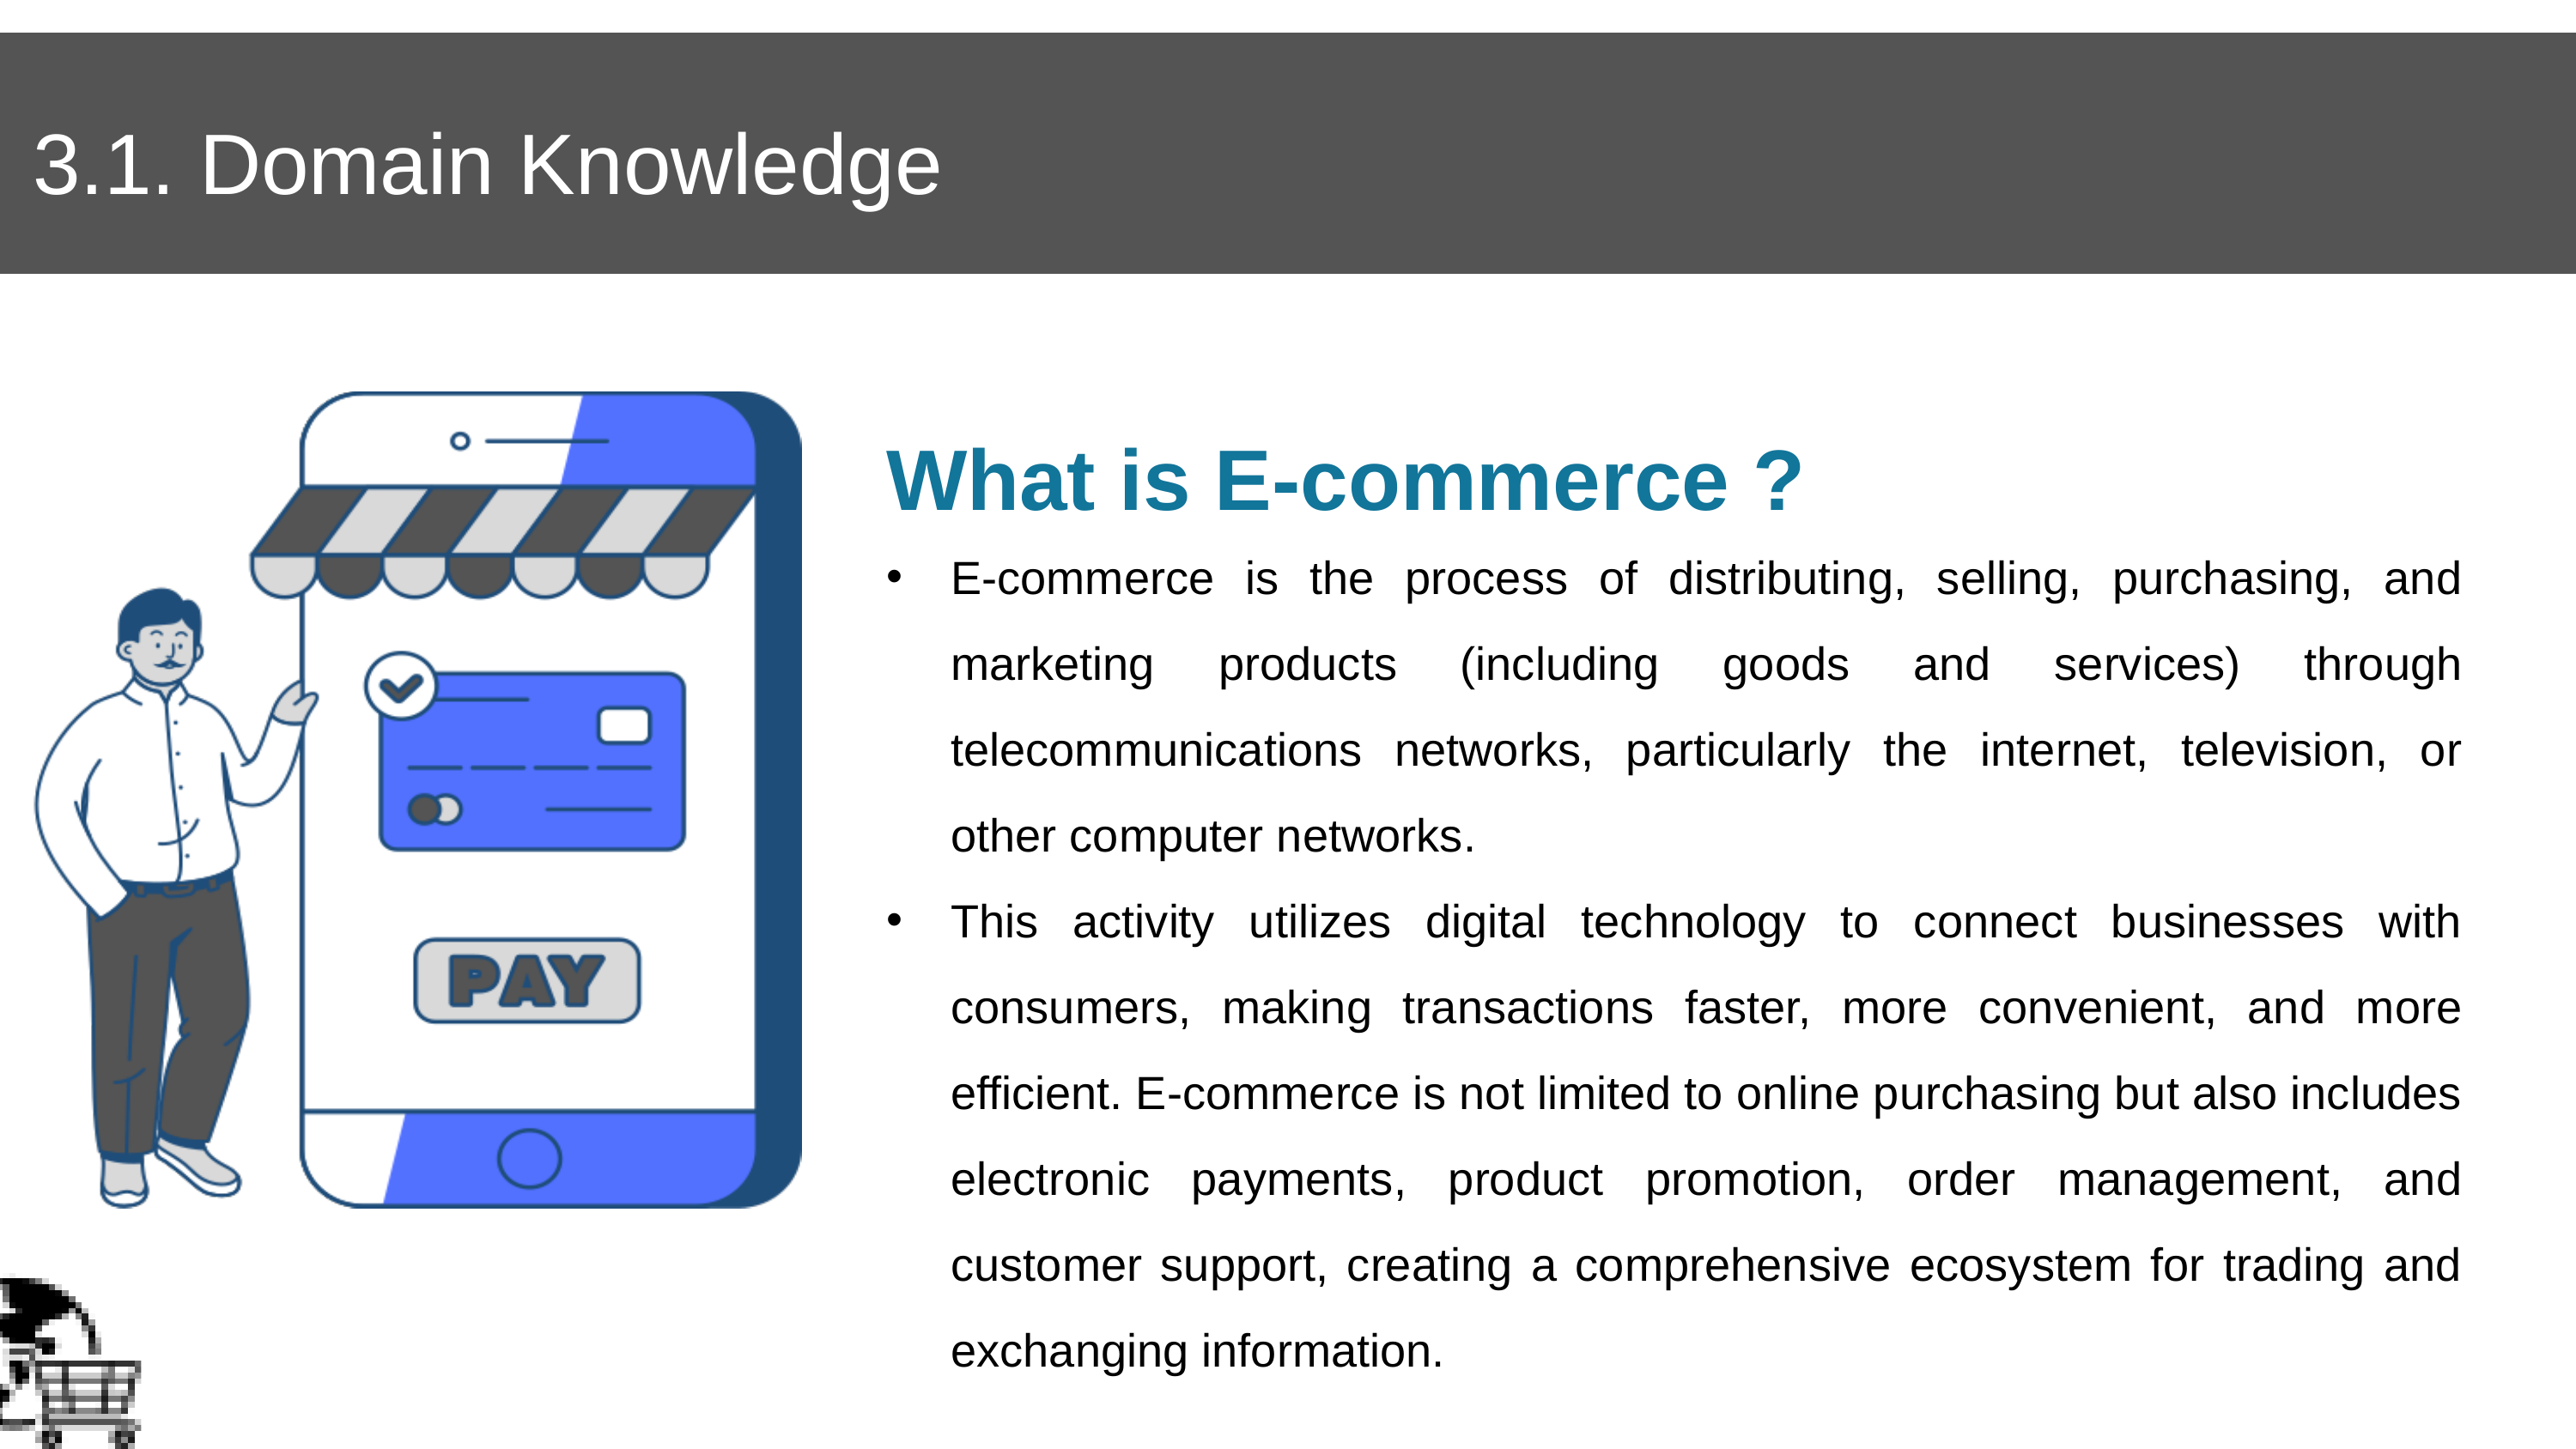

3.1. Domain Knowledge
What is E-commerce ?

E-commerce is the process of distributing, selling, purchasing, and marketing products (including goods and services) through telecommunications networks, particularly the internet, television, or other computer networks.
This activity utilizes digital technology to connect businesses with consumers, making transactions faster, more convenient, and more efficient. E-commerce is not limited to online purchasing but also includes electronic payments, product promotion, order management, and customer support, creating a comprehensive ecosystem for trading and exchanging information.

4